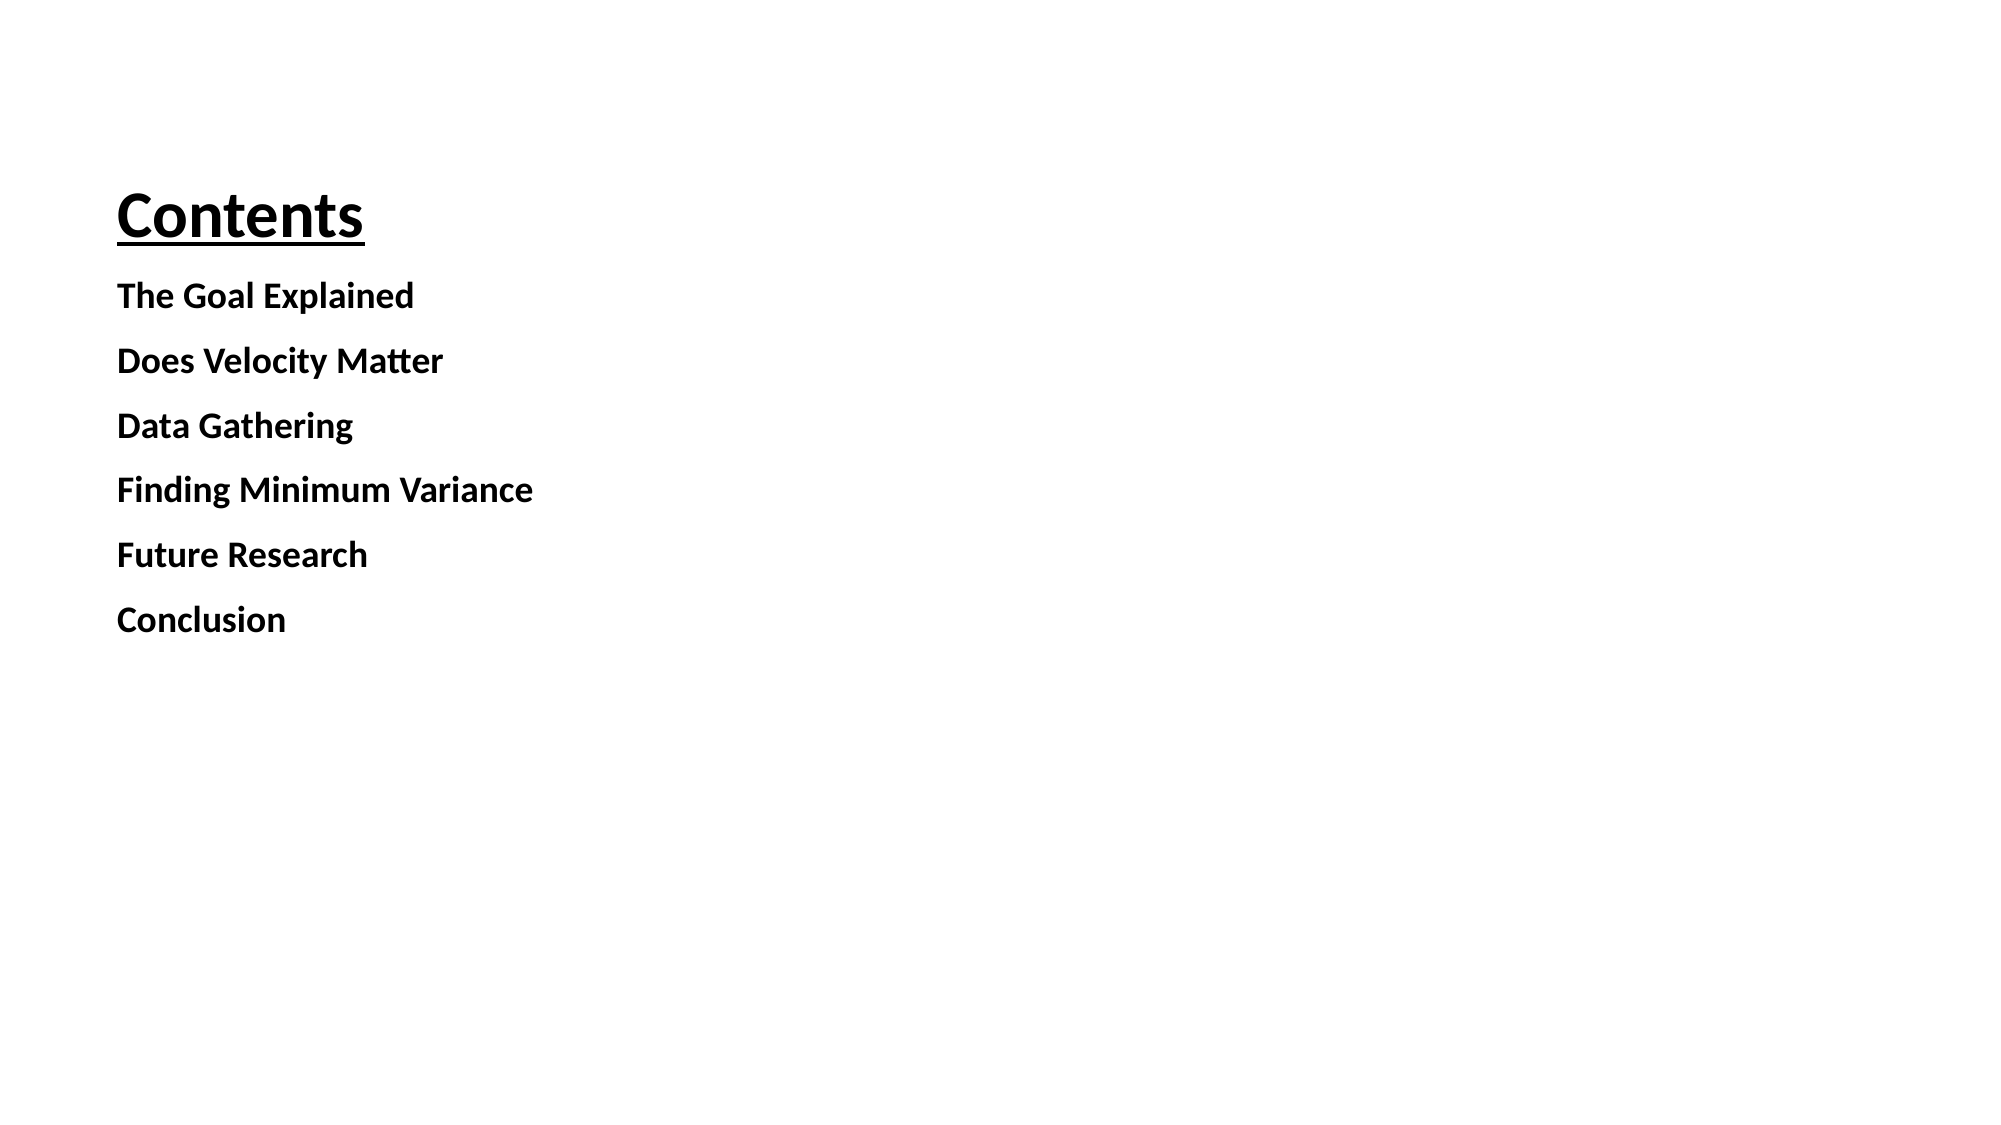

Contents
The Goal Explained
Does Velocity Matter
Data Gathering
Finding Minimum Variance
Future Research
Conclusion